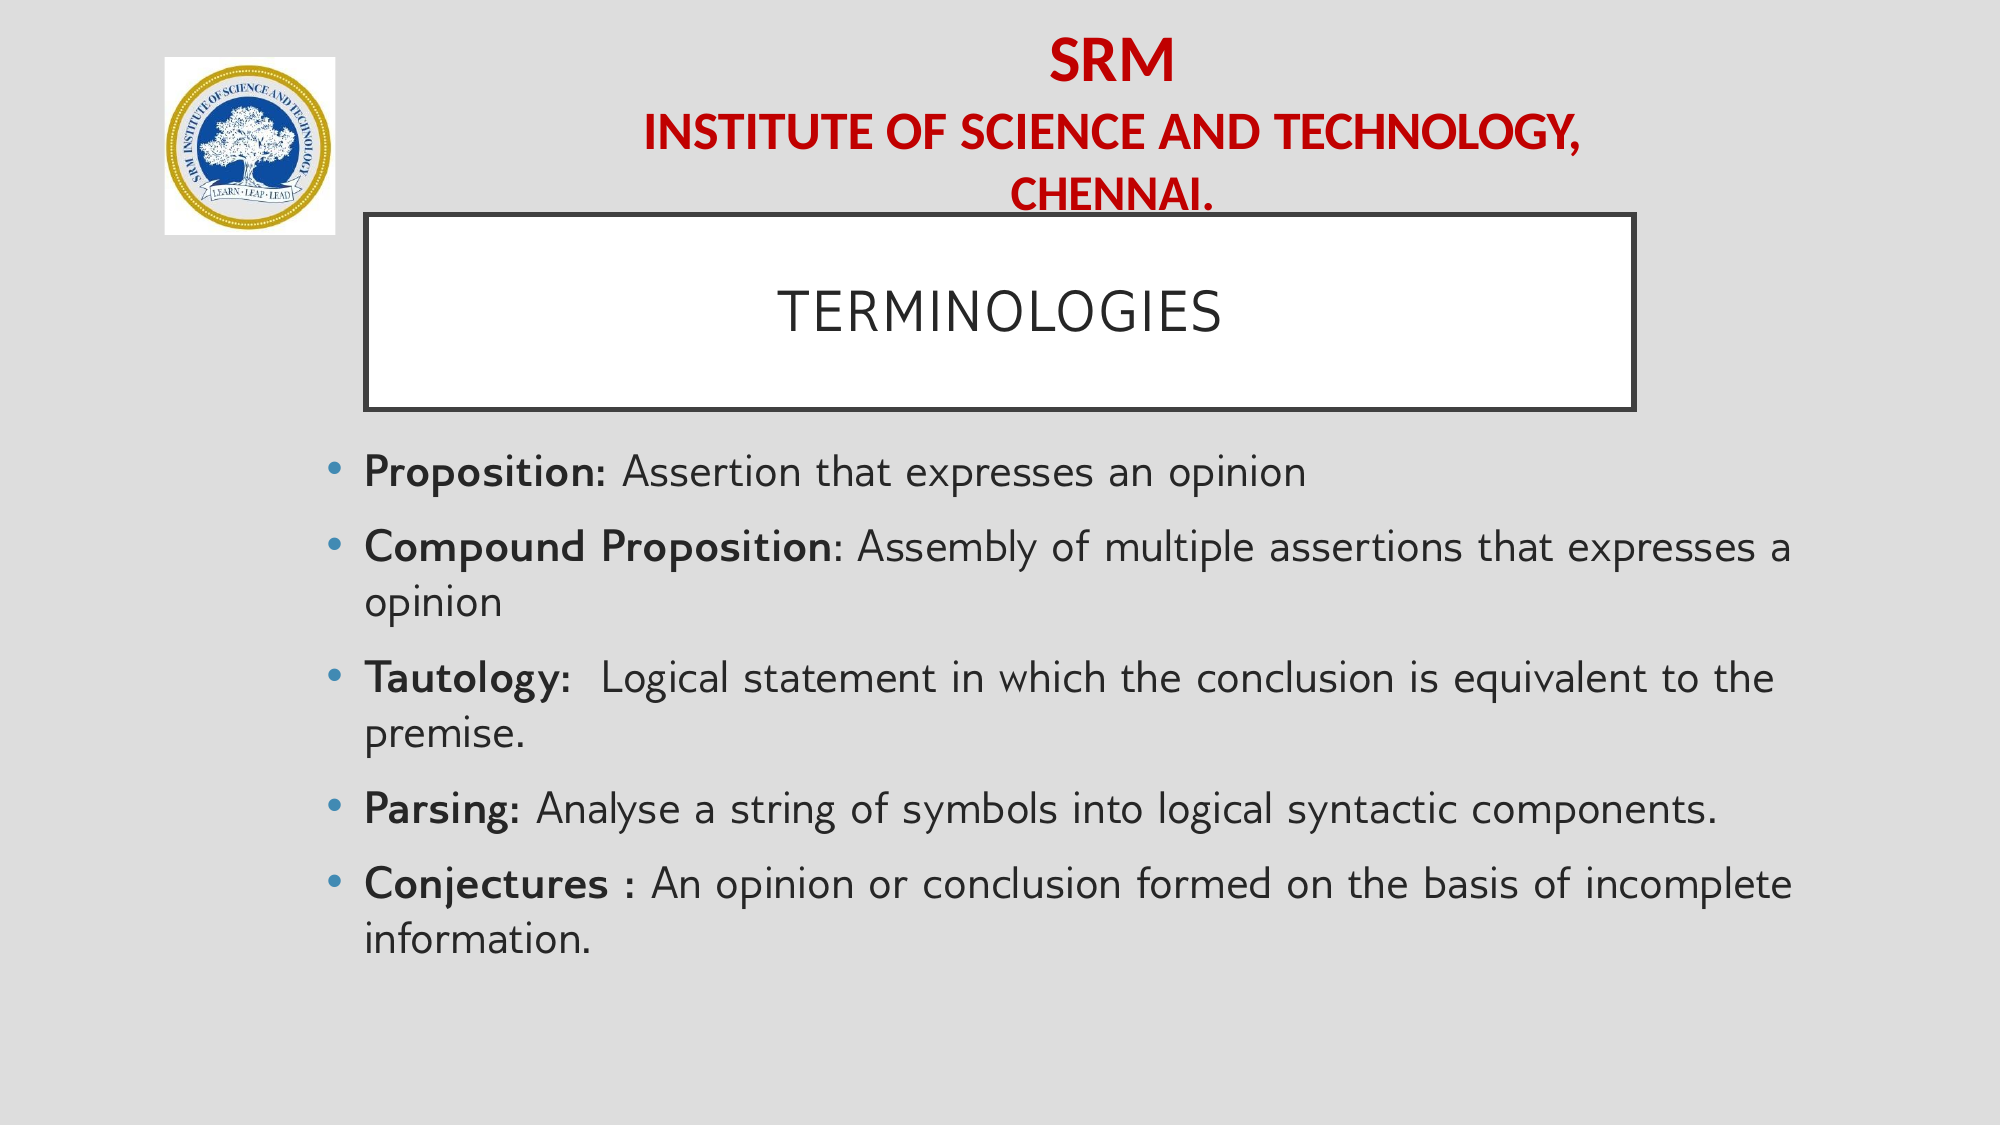

# terminologies
Proposition: Assertion that expresses an opinion
Compound Proposition: Assembly of multiple assertions that expresses a opinion
Tautology:  Logical statement in which the conclusion is equivalent to the premise.
Parsing: Analyse a string of symbols into logical syntactic components.
Conjectures : An opinion or conclusion formed on the basis of incomplete information.